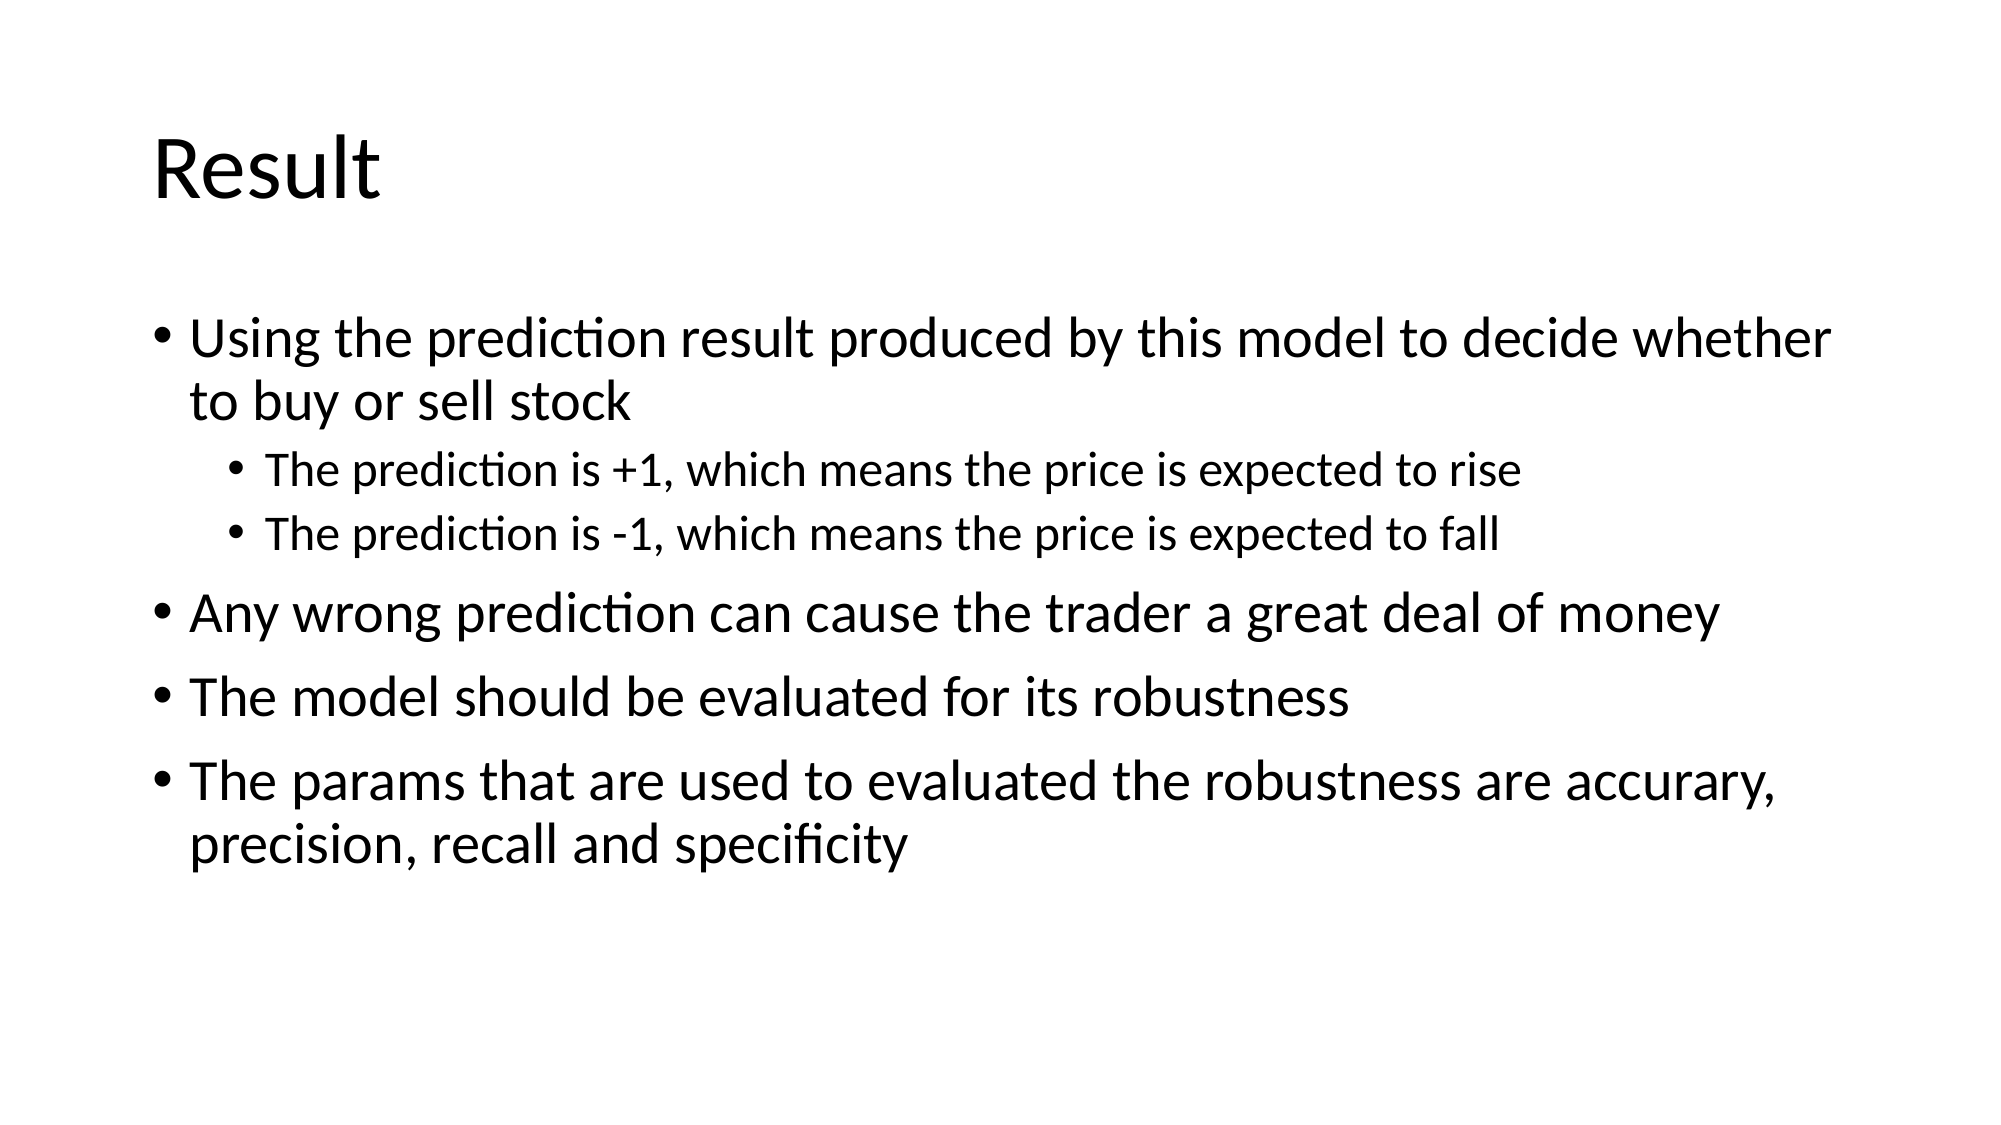

# Result
Using the prediction result produced by this model to decide whether to buy or sell stock
The prediction is +1, which means the price is expected to rise
The prediction is -1, which means the price is expected to fall
Any wrong prediction can cause the trader a great deal of money
The model should be evaluated for its robustness
The params that are used to evaluated the robustness are accurary, precision, recall and specificity